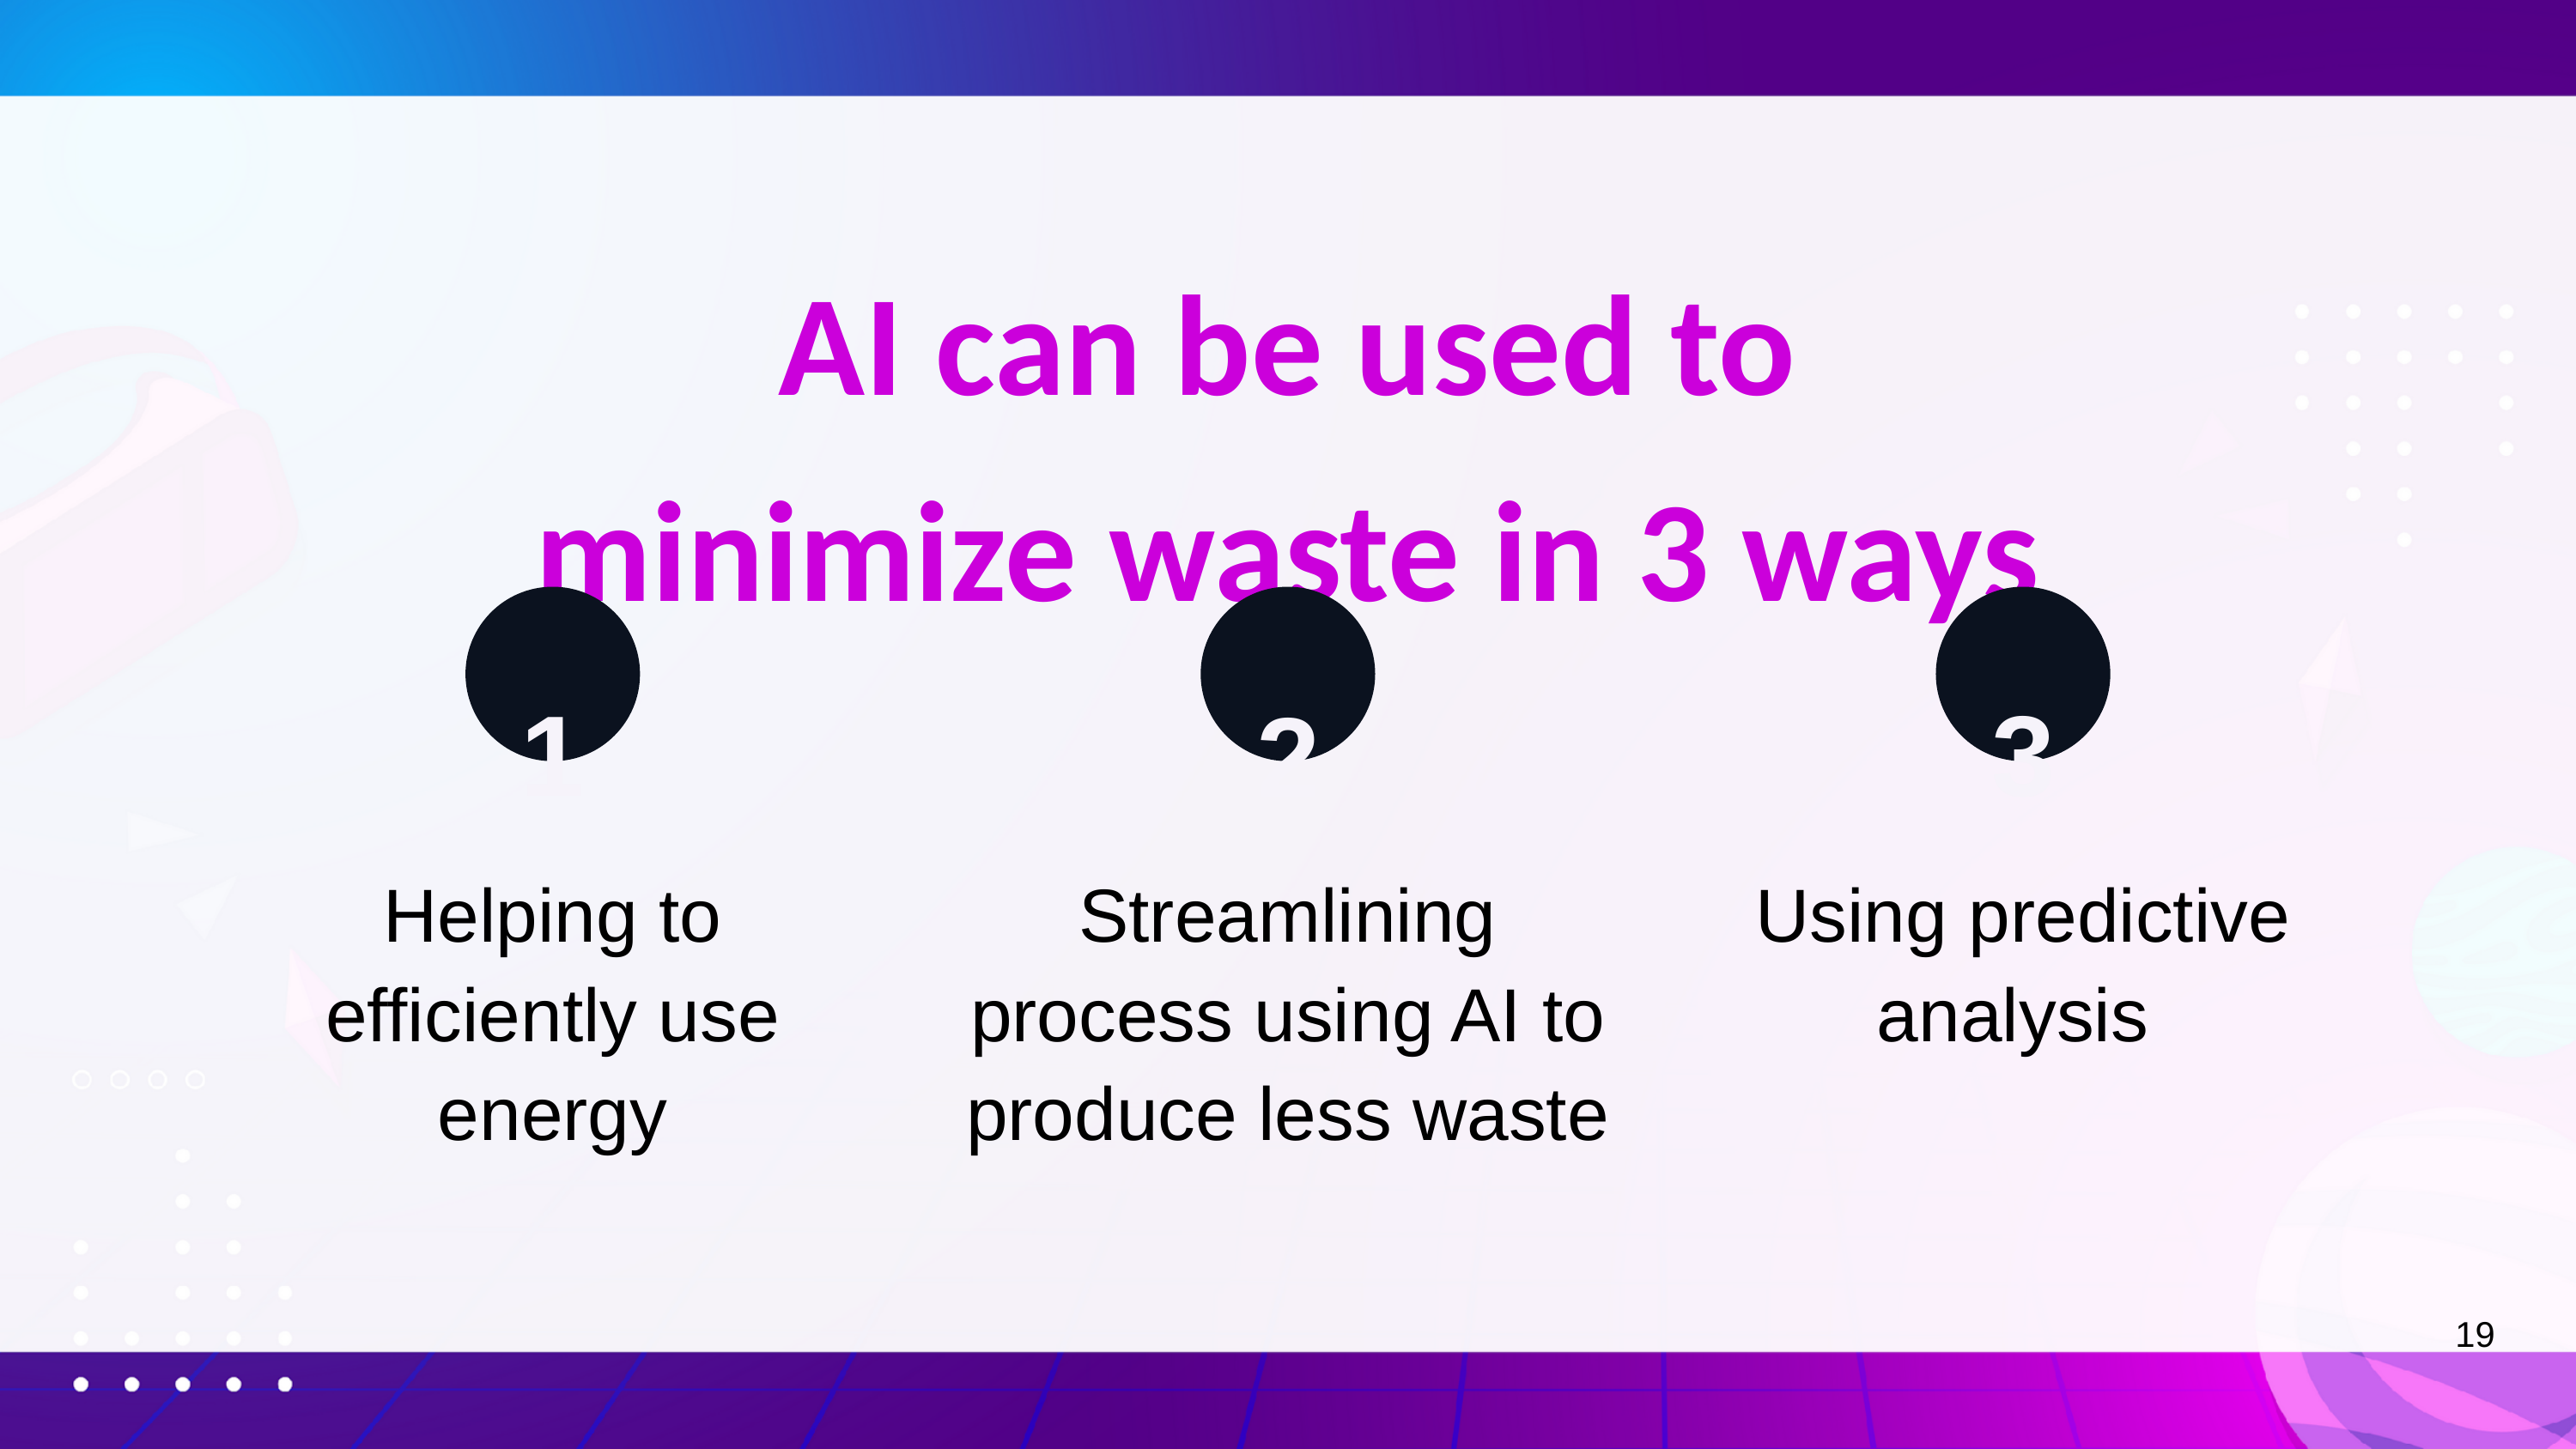

AI can be used to minimize waste in 3 ways

1
3
2
Helping to efficiently use energy
Streamlining process using AI to produce less waste
Using predictive analysis
19